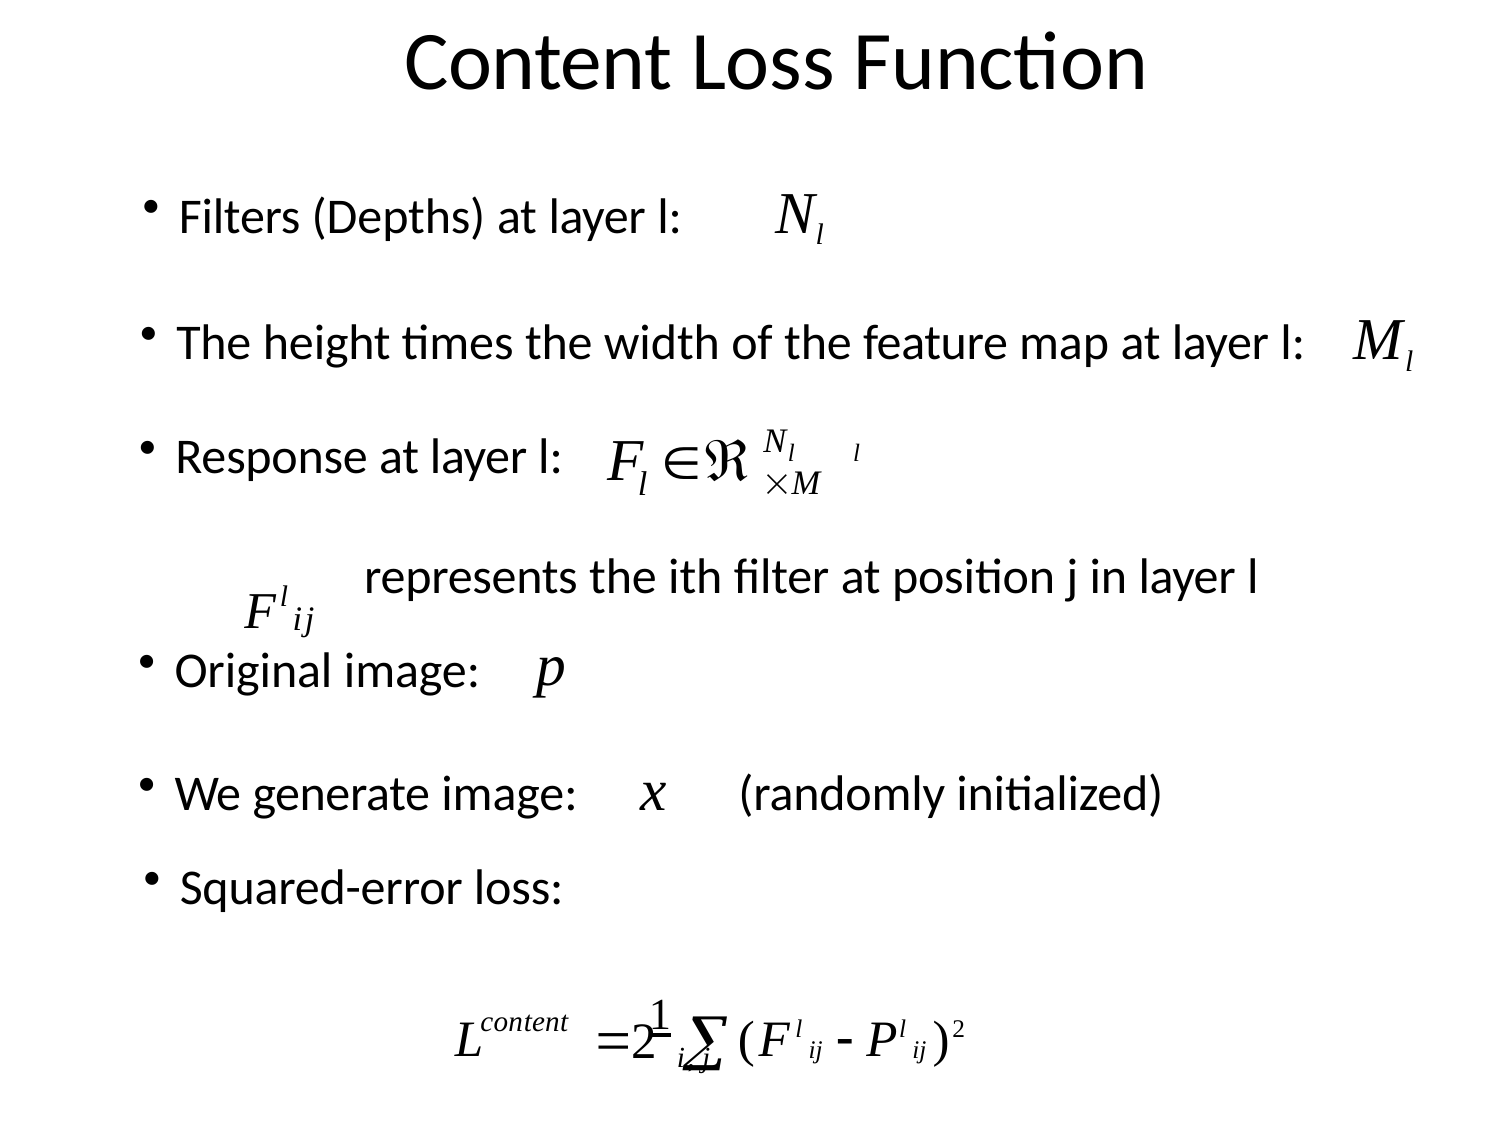

# Content Loss Function
Filters (Depths) at layer l:	Nl
The height times the width of the feature map at layer l:
Ml
N ×M
F ∈ℜ
Response at layer l:
l
l
l
Flij
represents the ith filter at position j in layer l
p
Original image:
x
We generate image:
(randomly initialized)
Squared-error loss:
L	= 1 ∑(Flij  − Plij )2
content
2
i, j